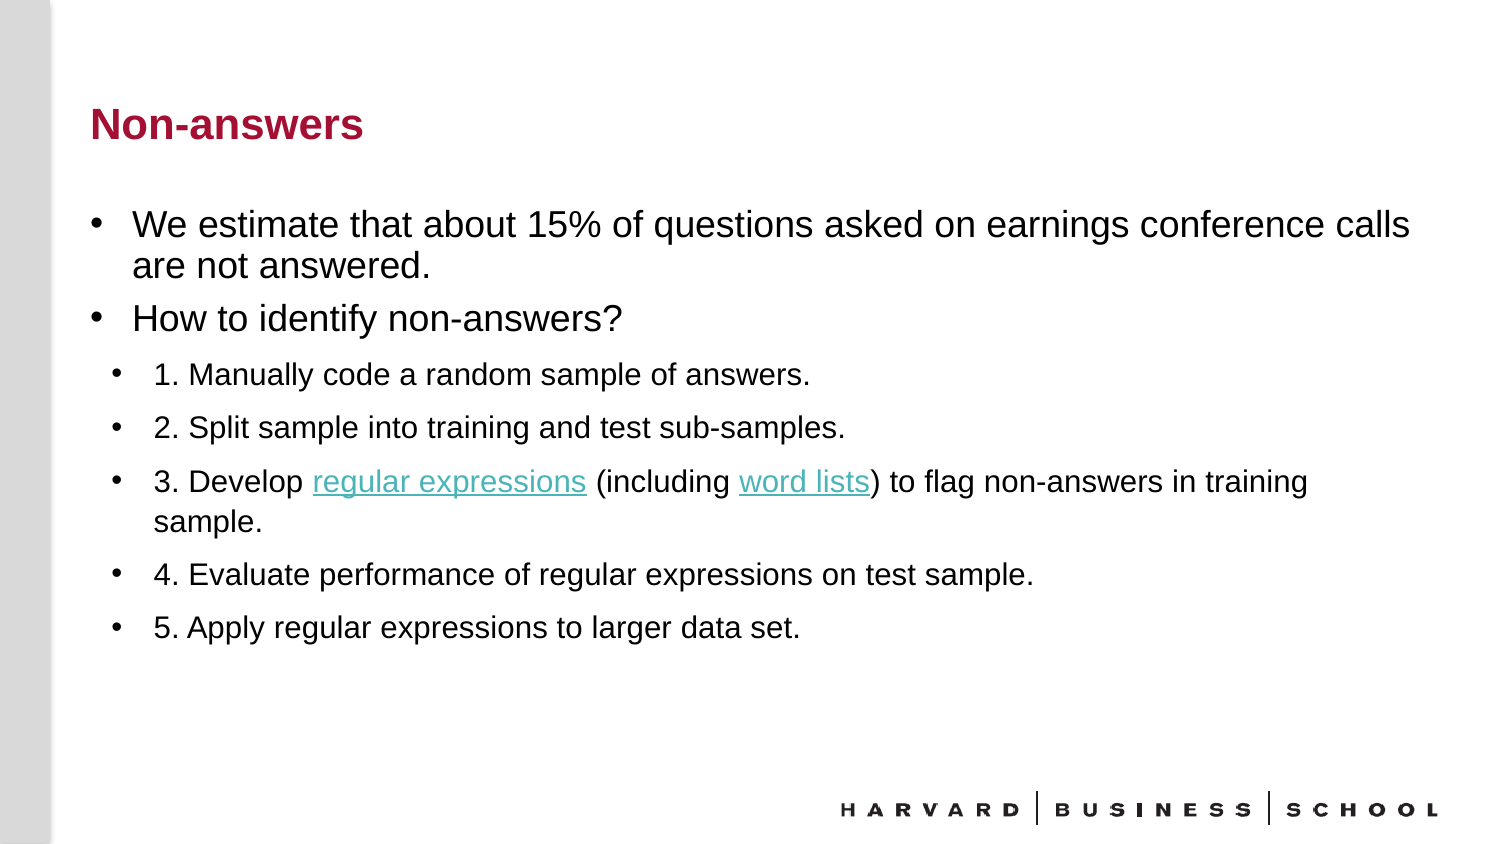

# Non-answers
We estimate that about 15% of questions asked on earnings conference calls are not answered.
How to identify non-answers?
1. Manually code a random sample of answers.
2. Split sample into training and test sub-samples.
3. Develop regular expressions (including word lists) to flag non-answers in training sample.
4. Evaluate performance of regular expressions on test sample.
5. Apply regular expressions to larger data set.